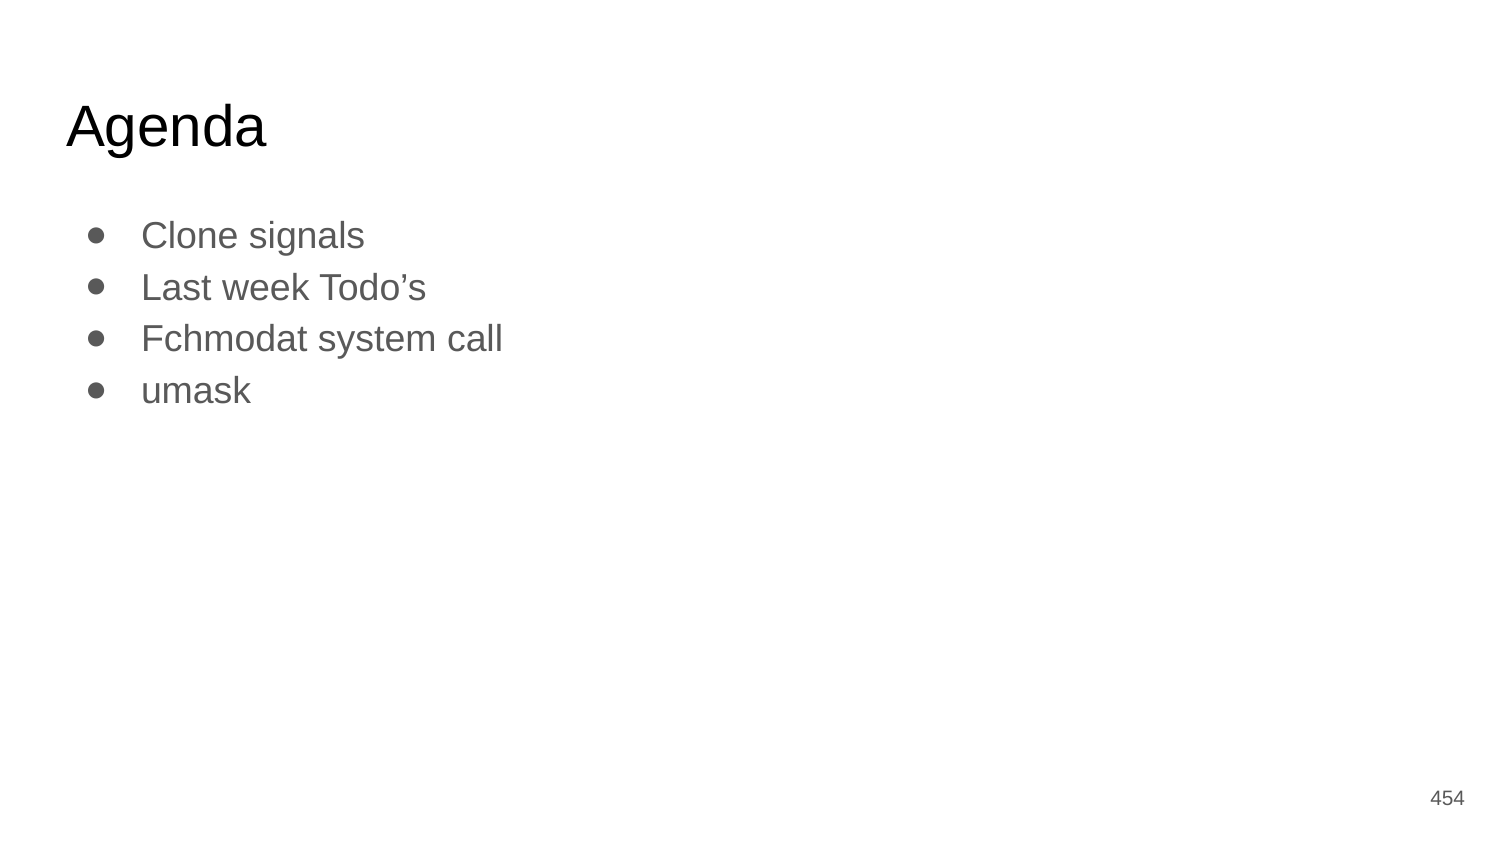

# Agenda
Clone signals
Last week Todo’s
Fchmodat system call
umask
454